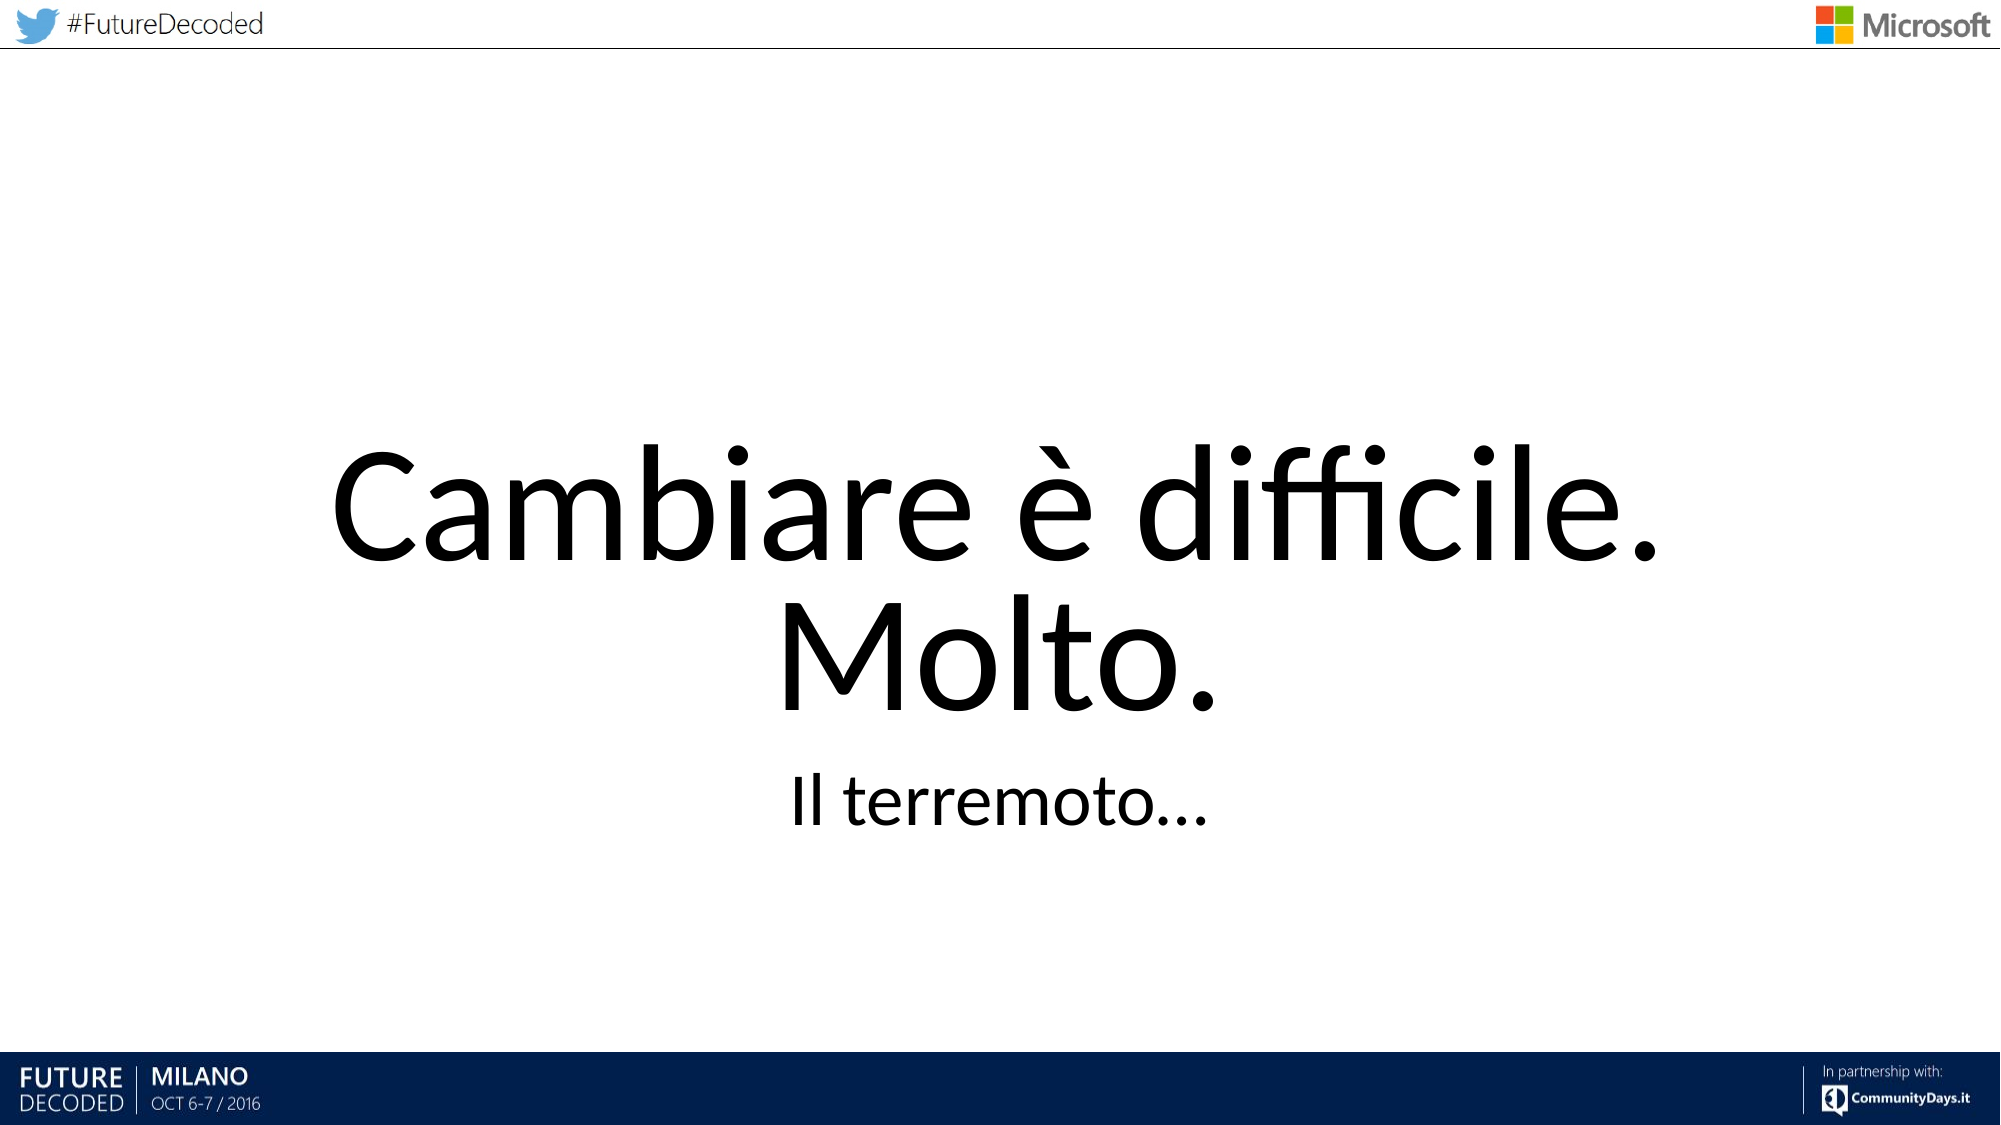

# Cambiare è difficile. Molto.
Il terremoto…